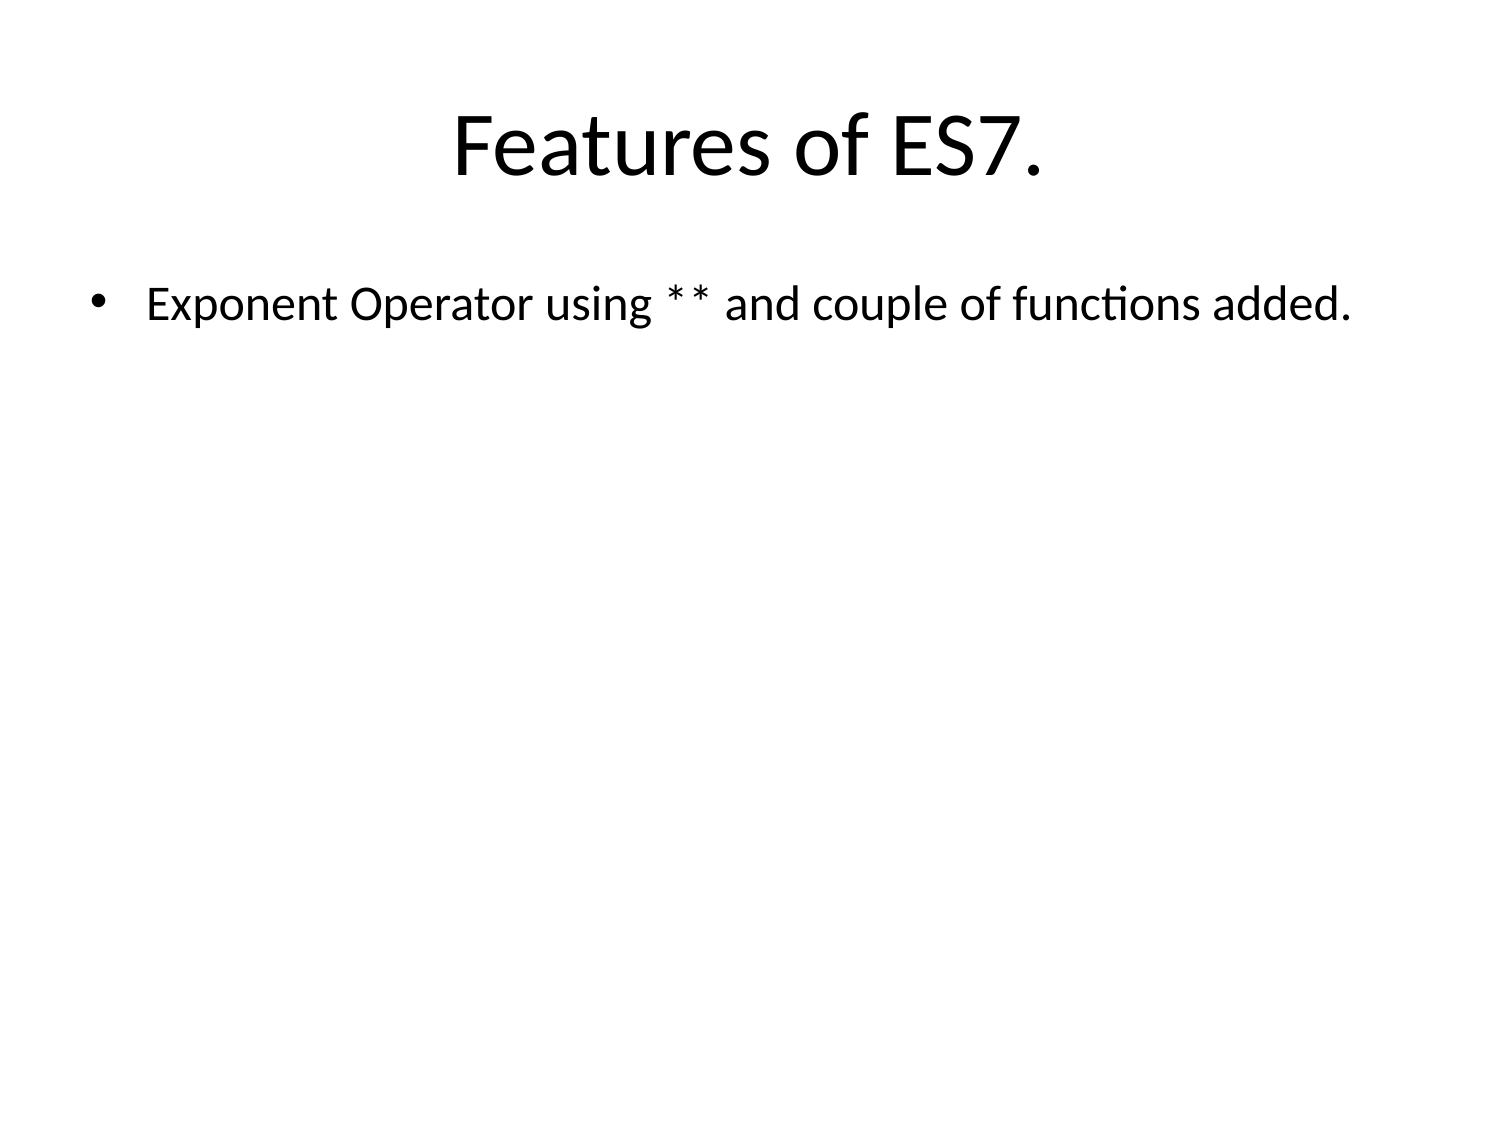

# Features of ES7.
Exponent Operator using ** and couple of functions added.